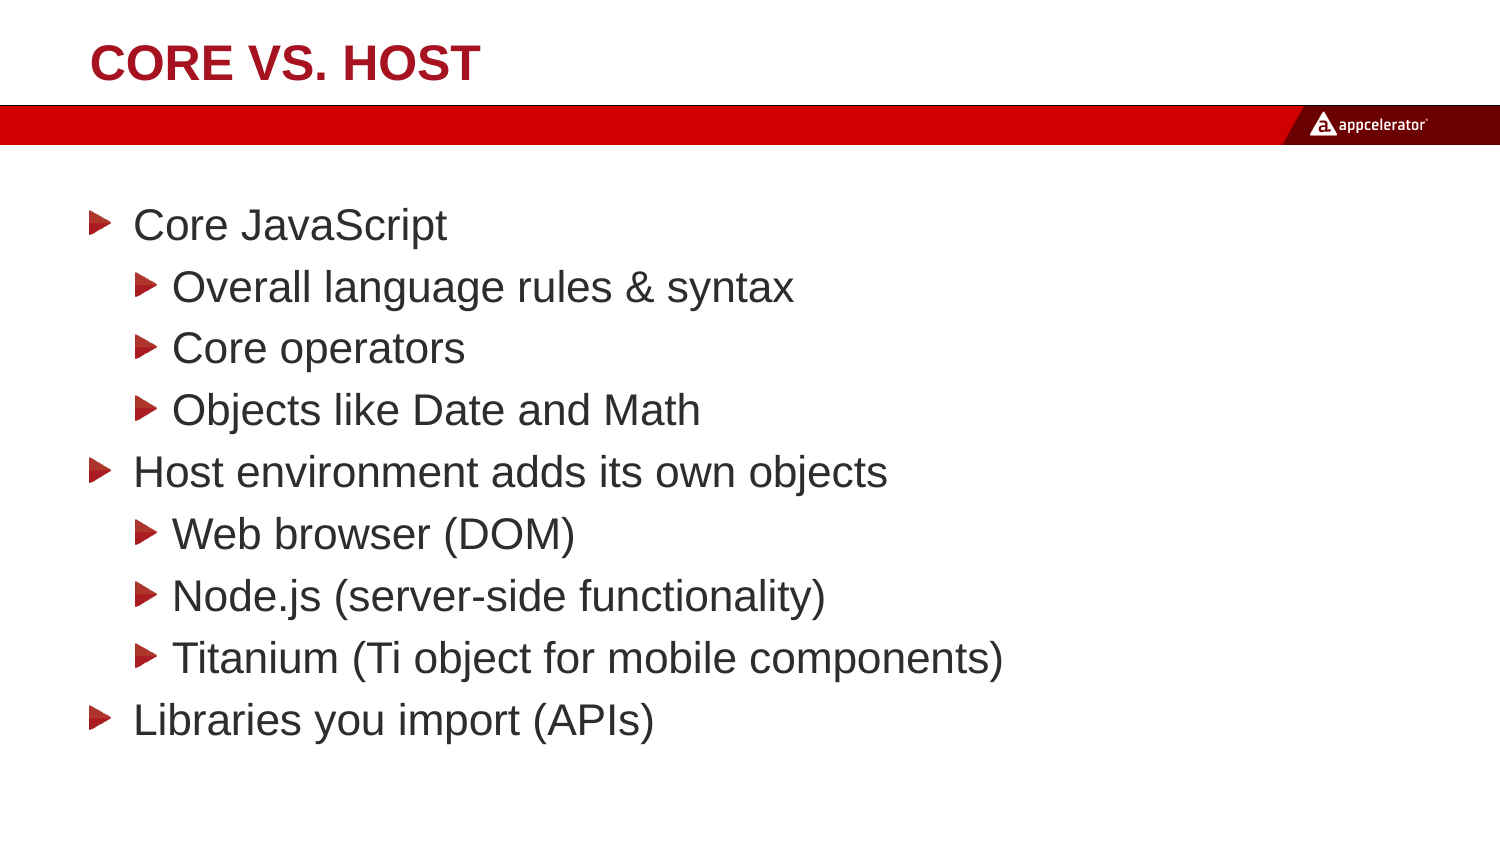

# Core vs. Host
Core JavaScript
Overall language rules & syntax
Core operators
Objects like Date and Math
Host environment adds its own objects
Web browser (DOM)
Node.js (server-side functionality)
Titanium (Ti object for mobile components)
Libraries you import (APIs)